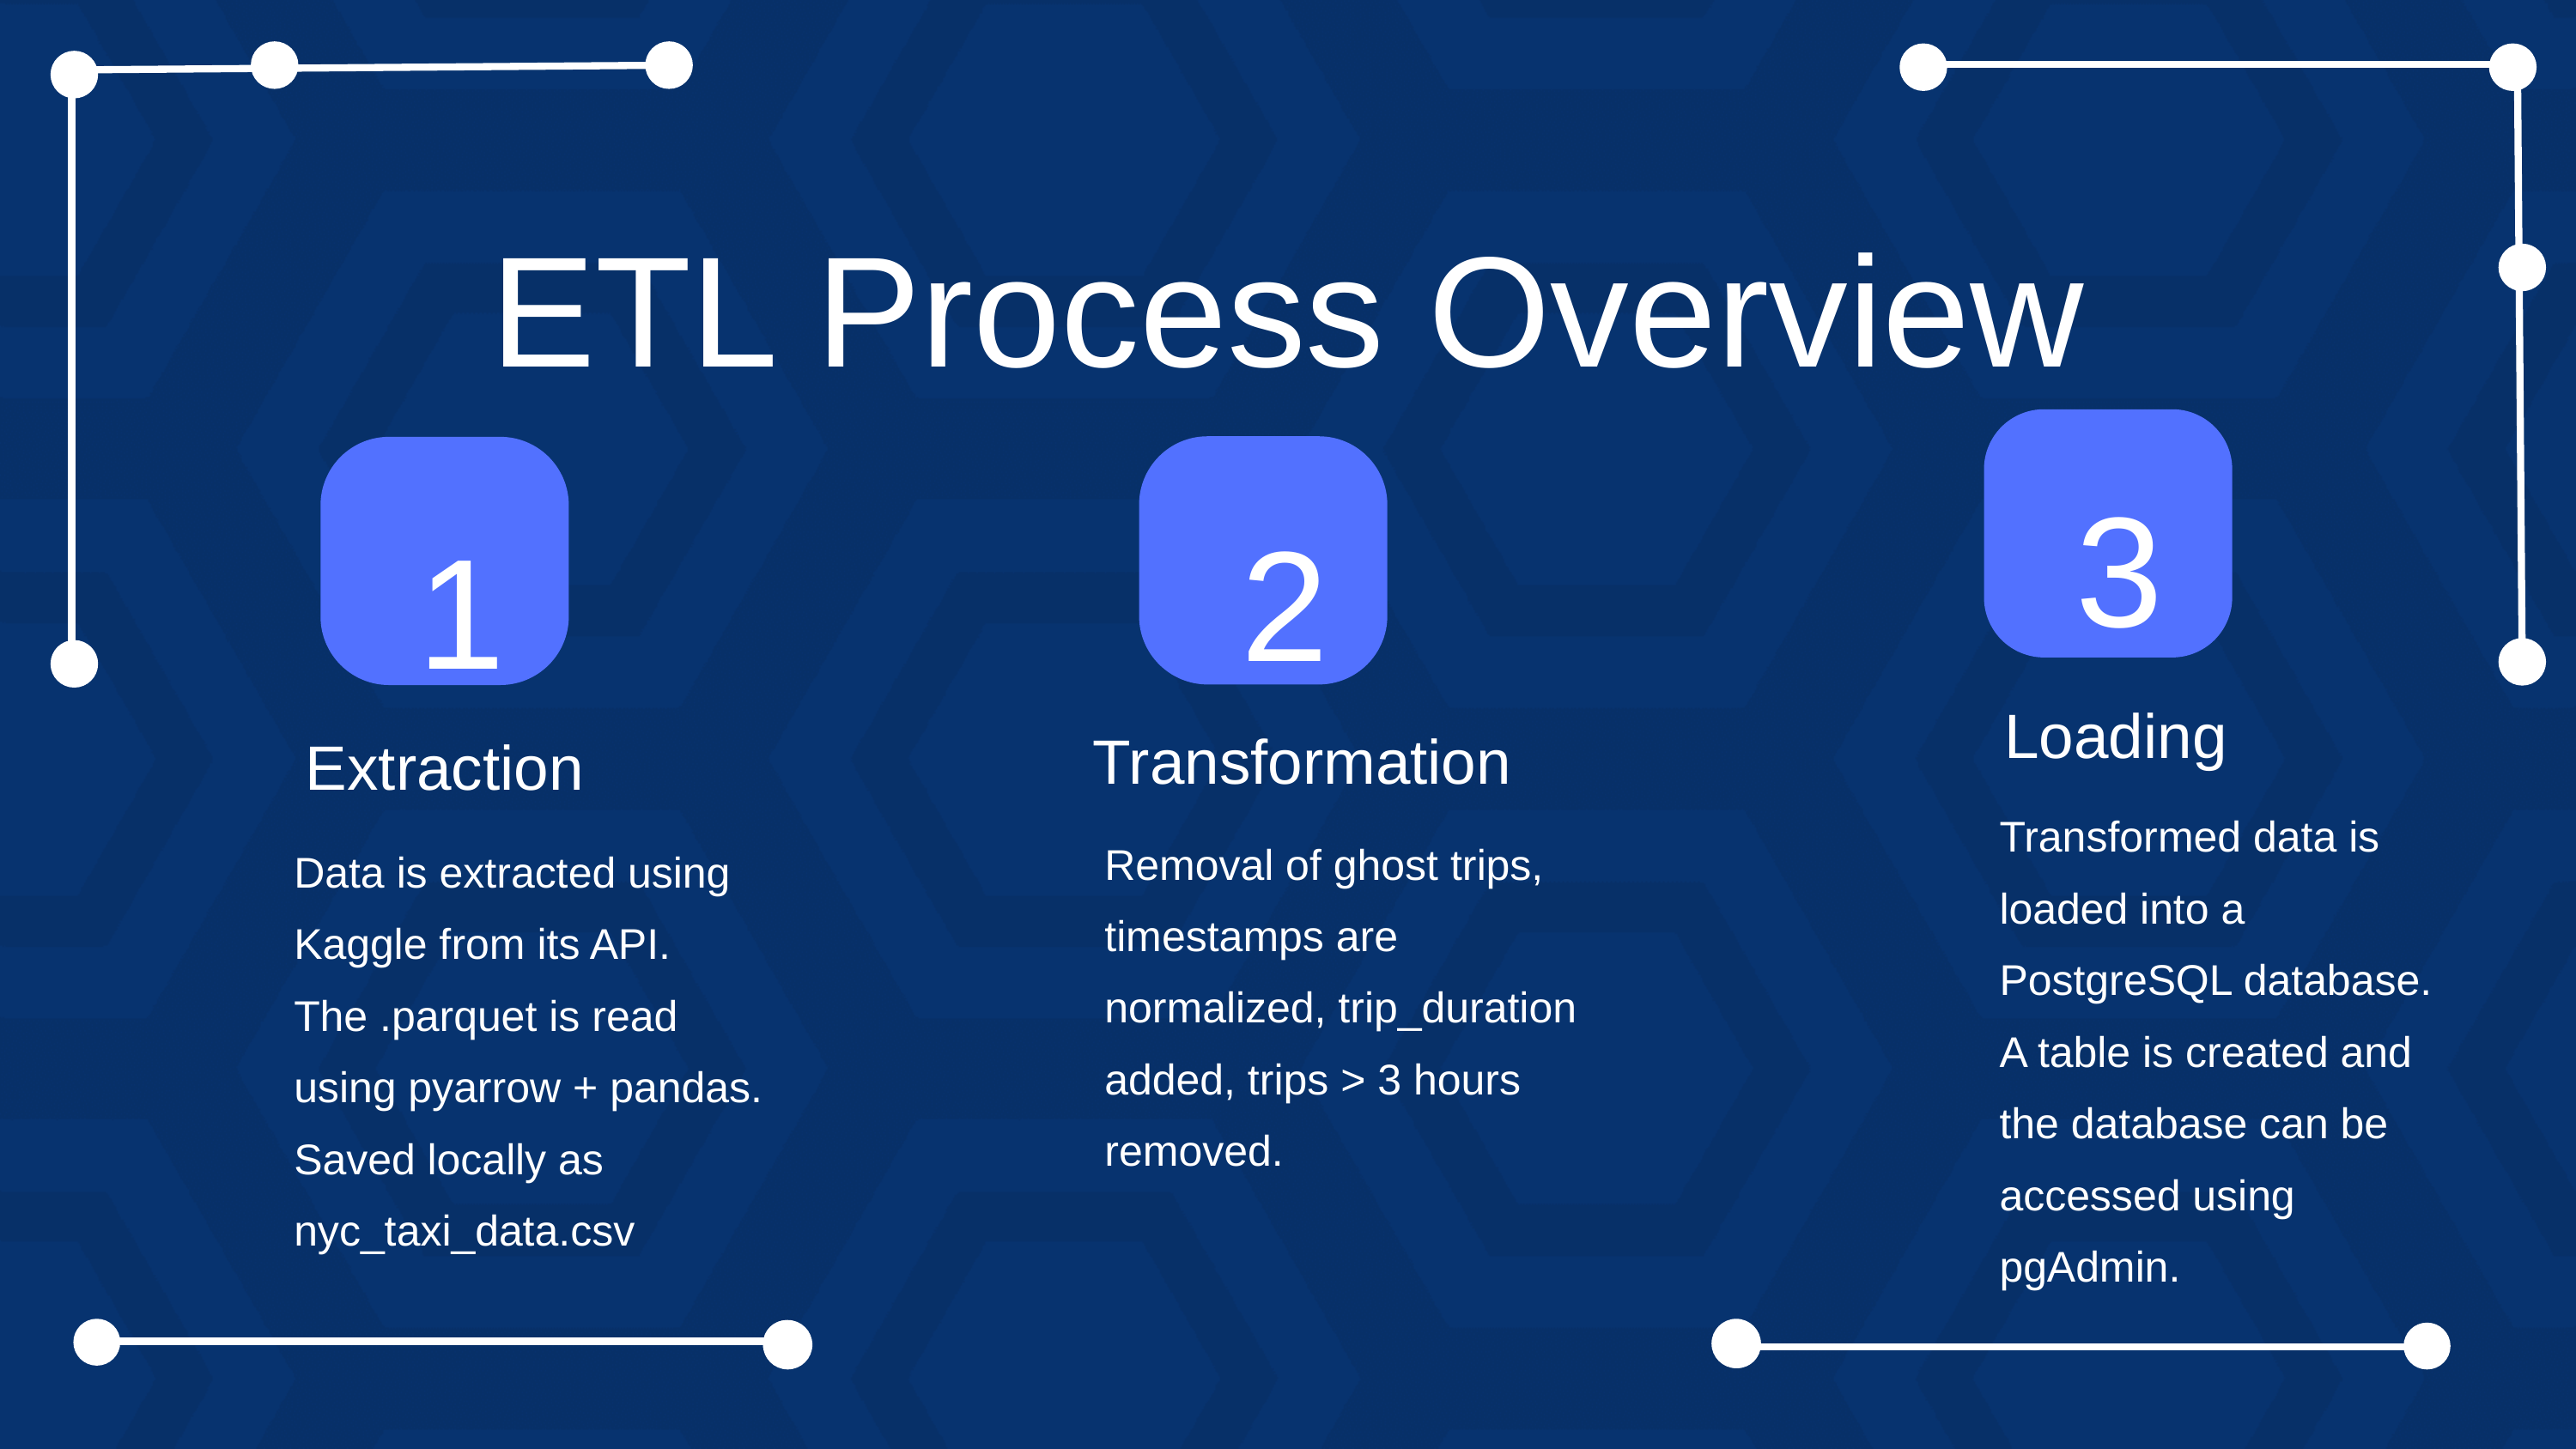

ETL Process Overview

3

2
1
Loading
Transformation
Extraction
Transformed data is loaded into a PostgreSQL database.
A table is created and the database can be accessed using pgAdmin.
Removal of ghost trips, timestamps are normalized, trip_duration added, trips > 3 hours removed.

Data is extracted using Kaggle from its API.
The .parquet is read using pyarrow + pandas.
Saved locally as nyc_taxi_data.csv